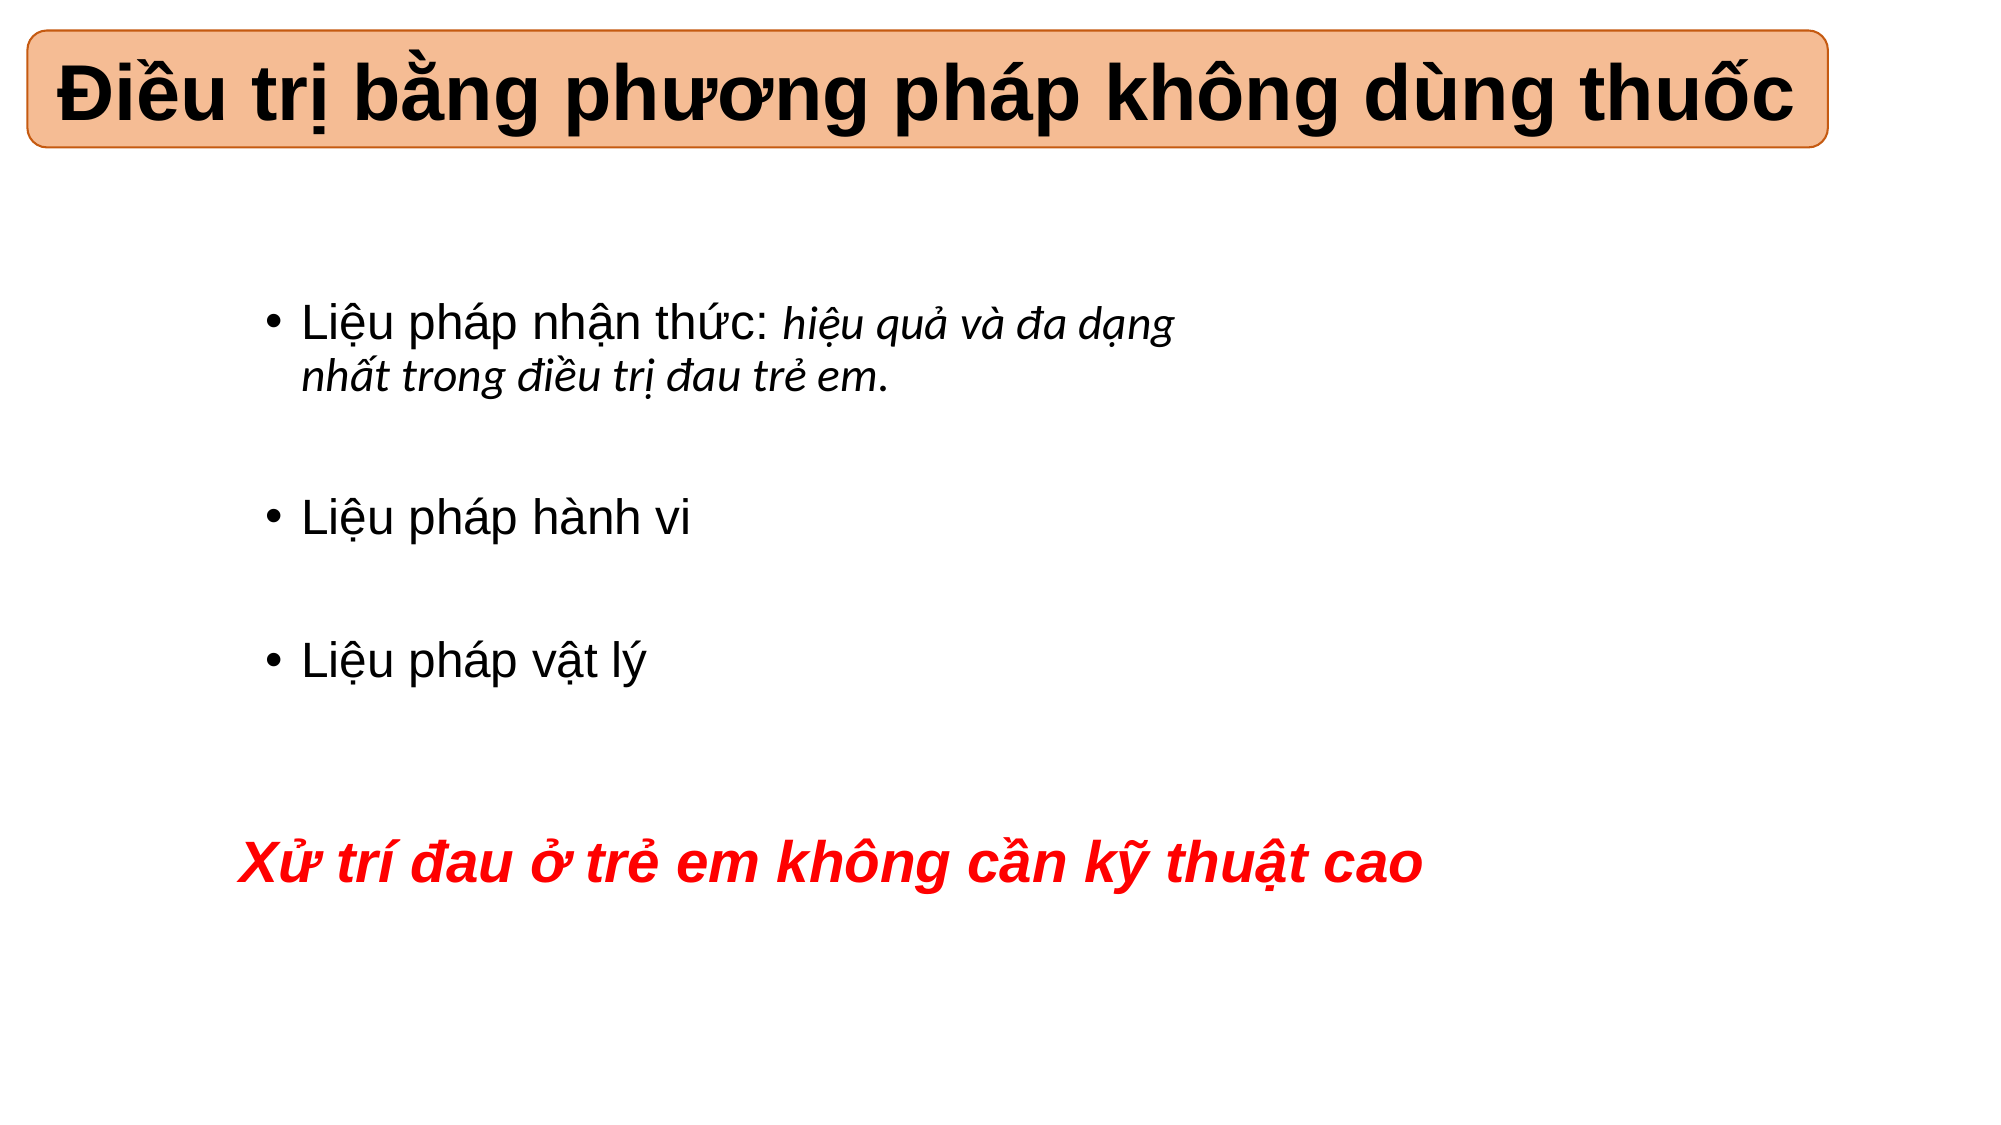

Điều trị bằng phương pháp không dùng thuốc
Liệu pháp nhận thức: hiệu quả và đa dạng nhất trong điều trị đau trẻ em.

Liệu pháp hành vi

Liệu pháp vật lý
Xử trí đau ở trẻ em không cần kỹ thuật cao